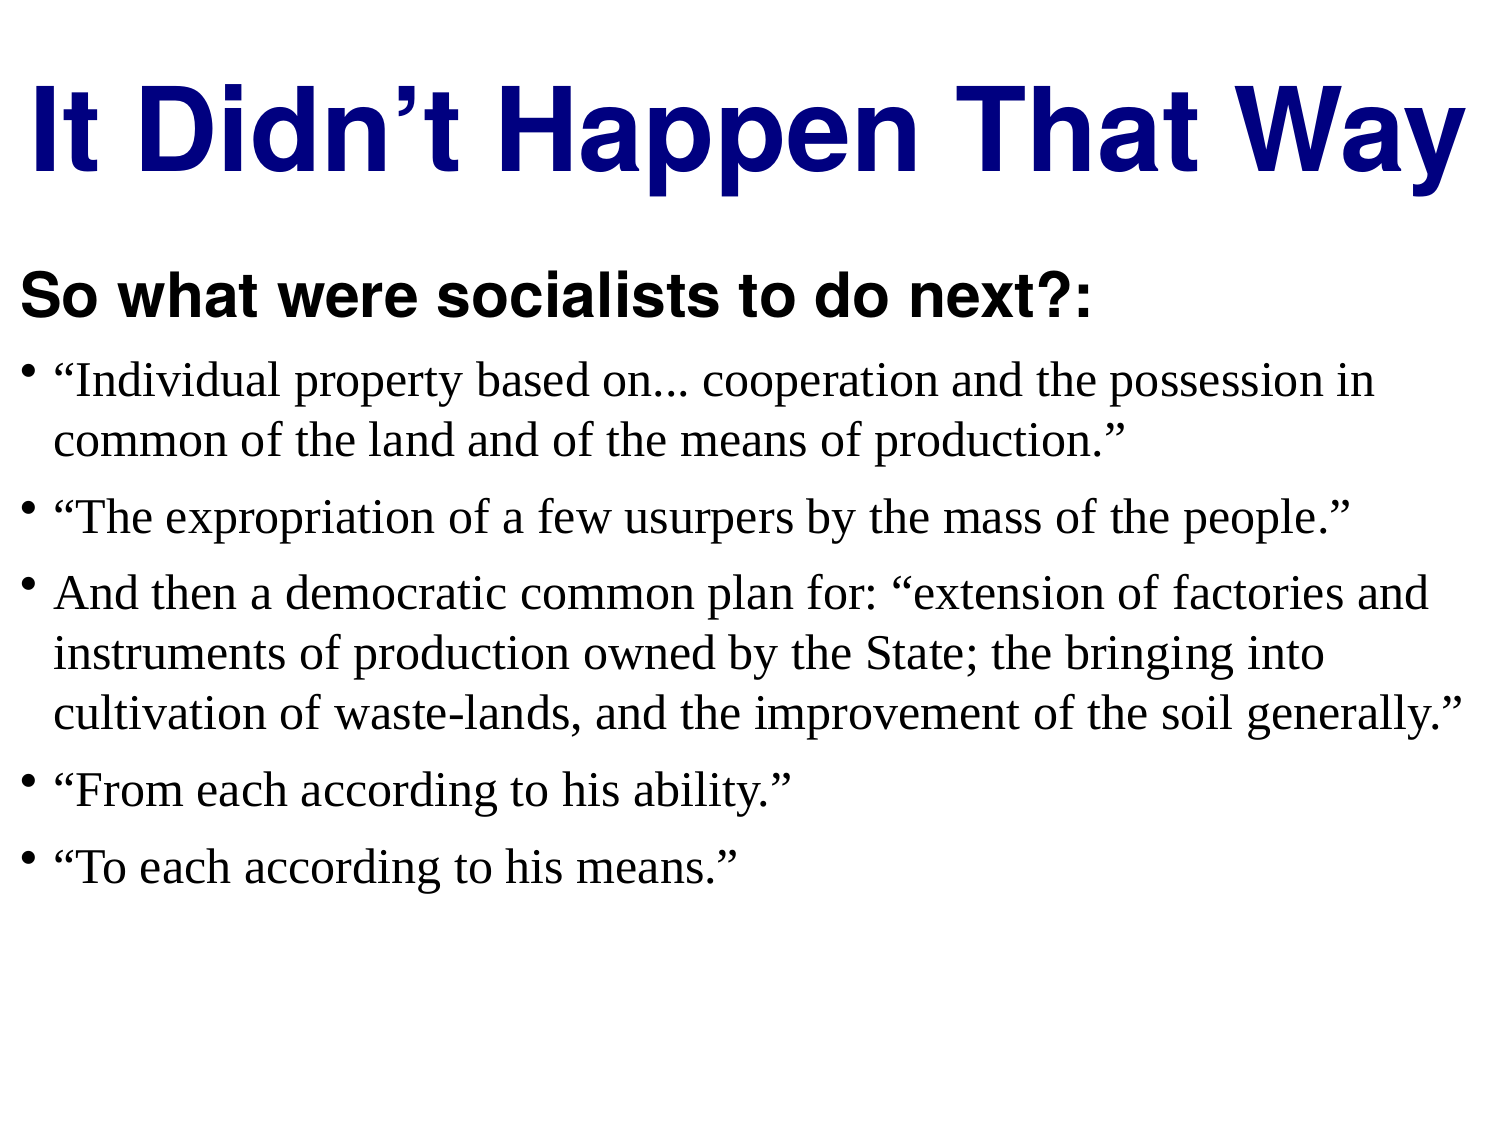

# It Didn’t Happen That Way
So what were socialists to do next?:
“Individual property based on... cooperation and the possession in common of the land and of the means of production.”
“The expropriation of a few usurpers by the mass of the people.”
And then a democratic common plan for: “extension of factories and instruments of production owned by the State; the bringing into cultivation of waste-lands, and the improvement of the soil generally.”
“From each according to his ability.”
“To each according to his means.”